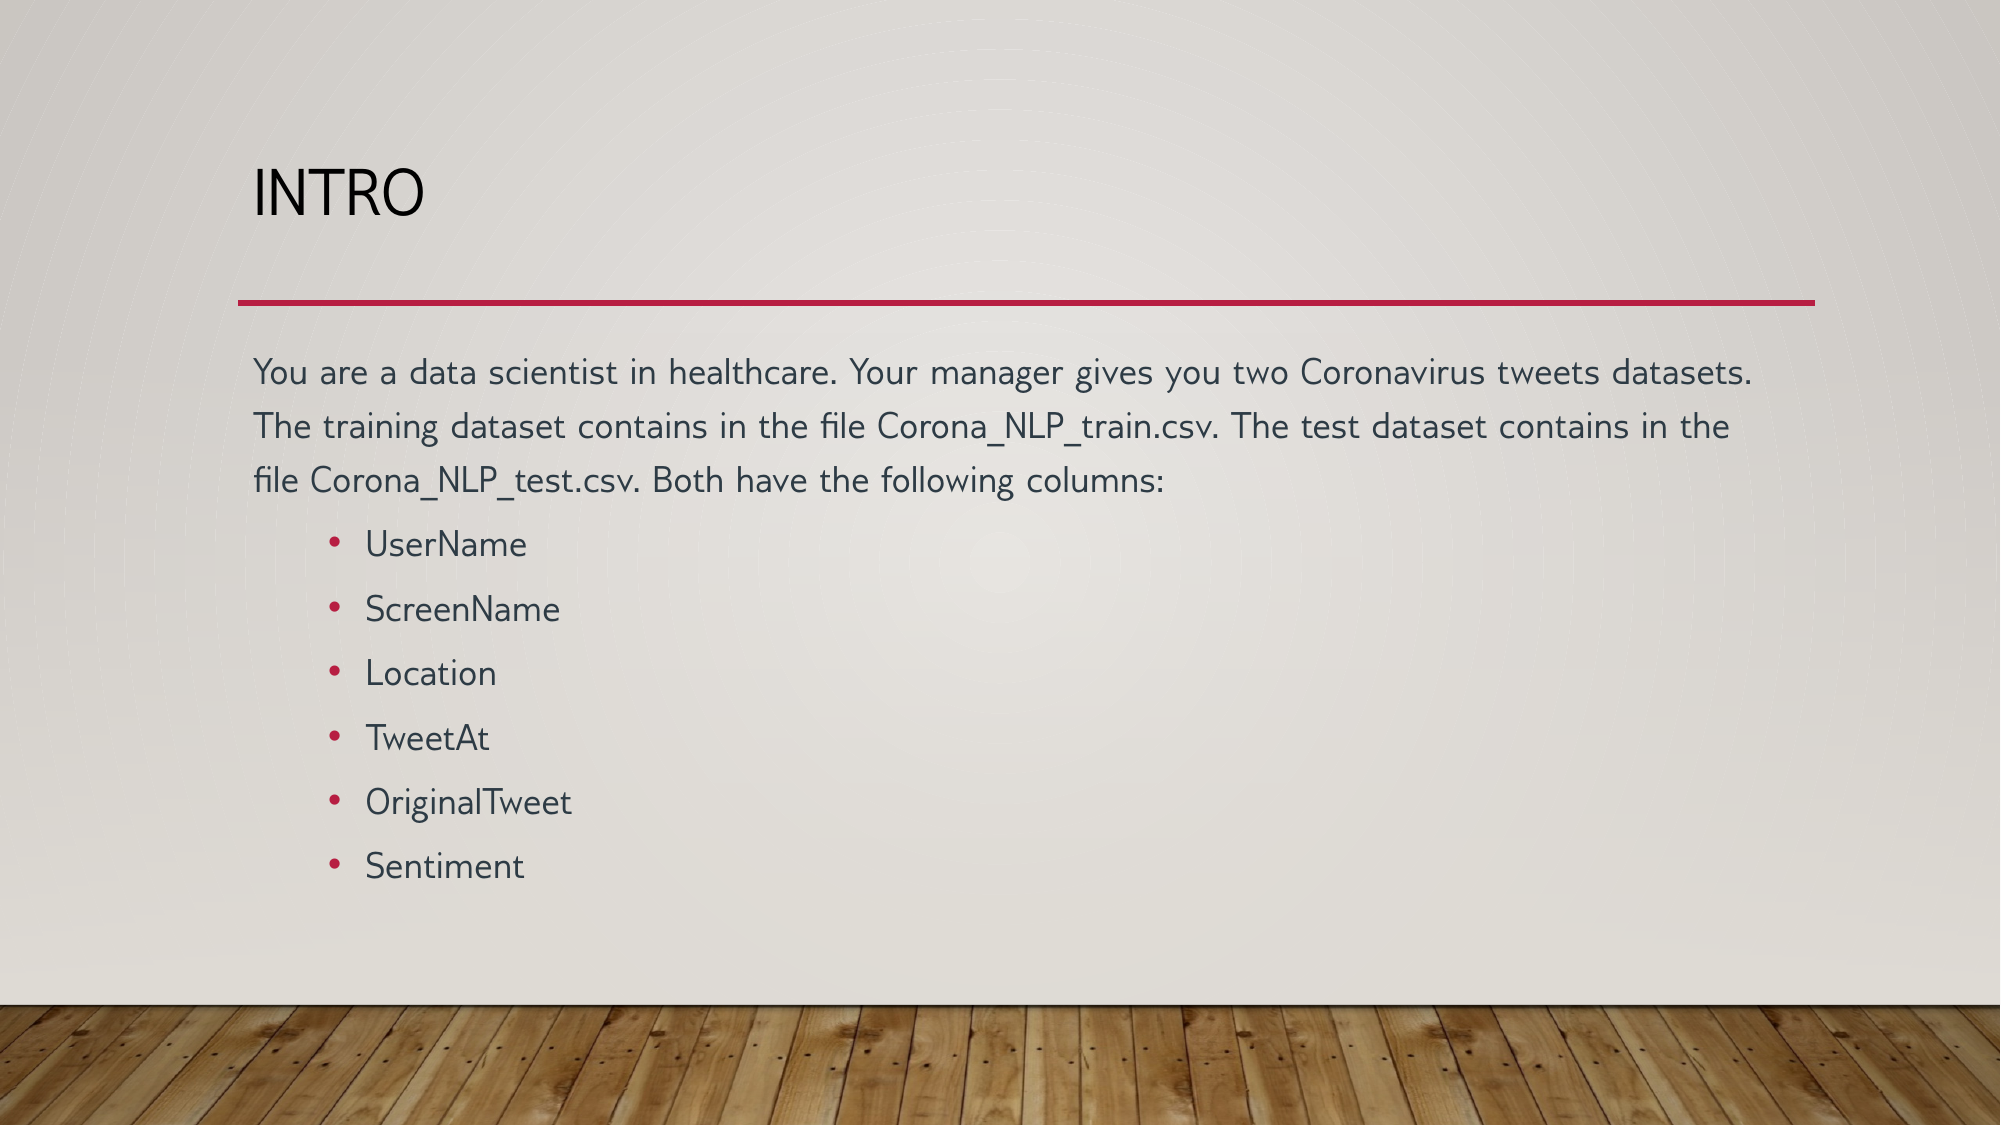

# Intro
You are a data scientist in healthcare. Your manager gives you two Coronavirus tweets datasets. The training dataset contains in the file Corona_NLP_train.csv. The test dataset contains in the file Corona_NLP_test.csv. Both have the following columns:
UserName
ScreenName
Location
TweetAt
OriginalTweet
Sentiment